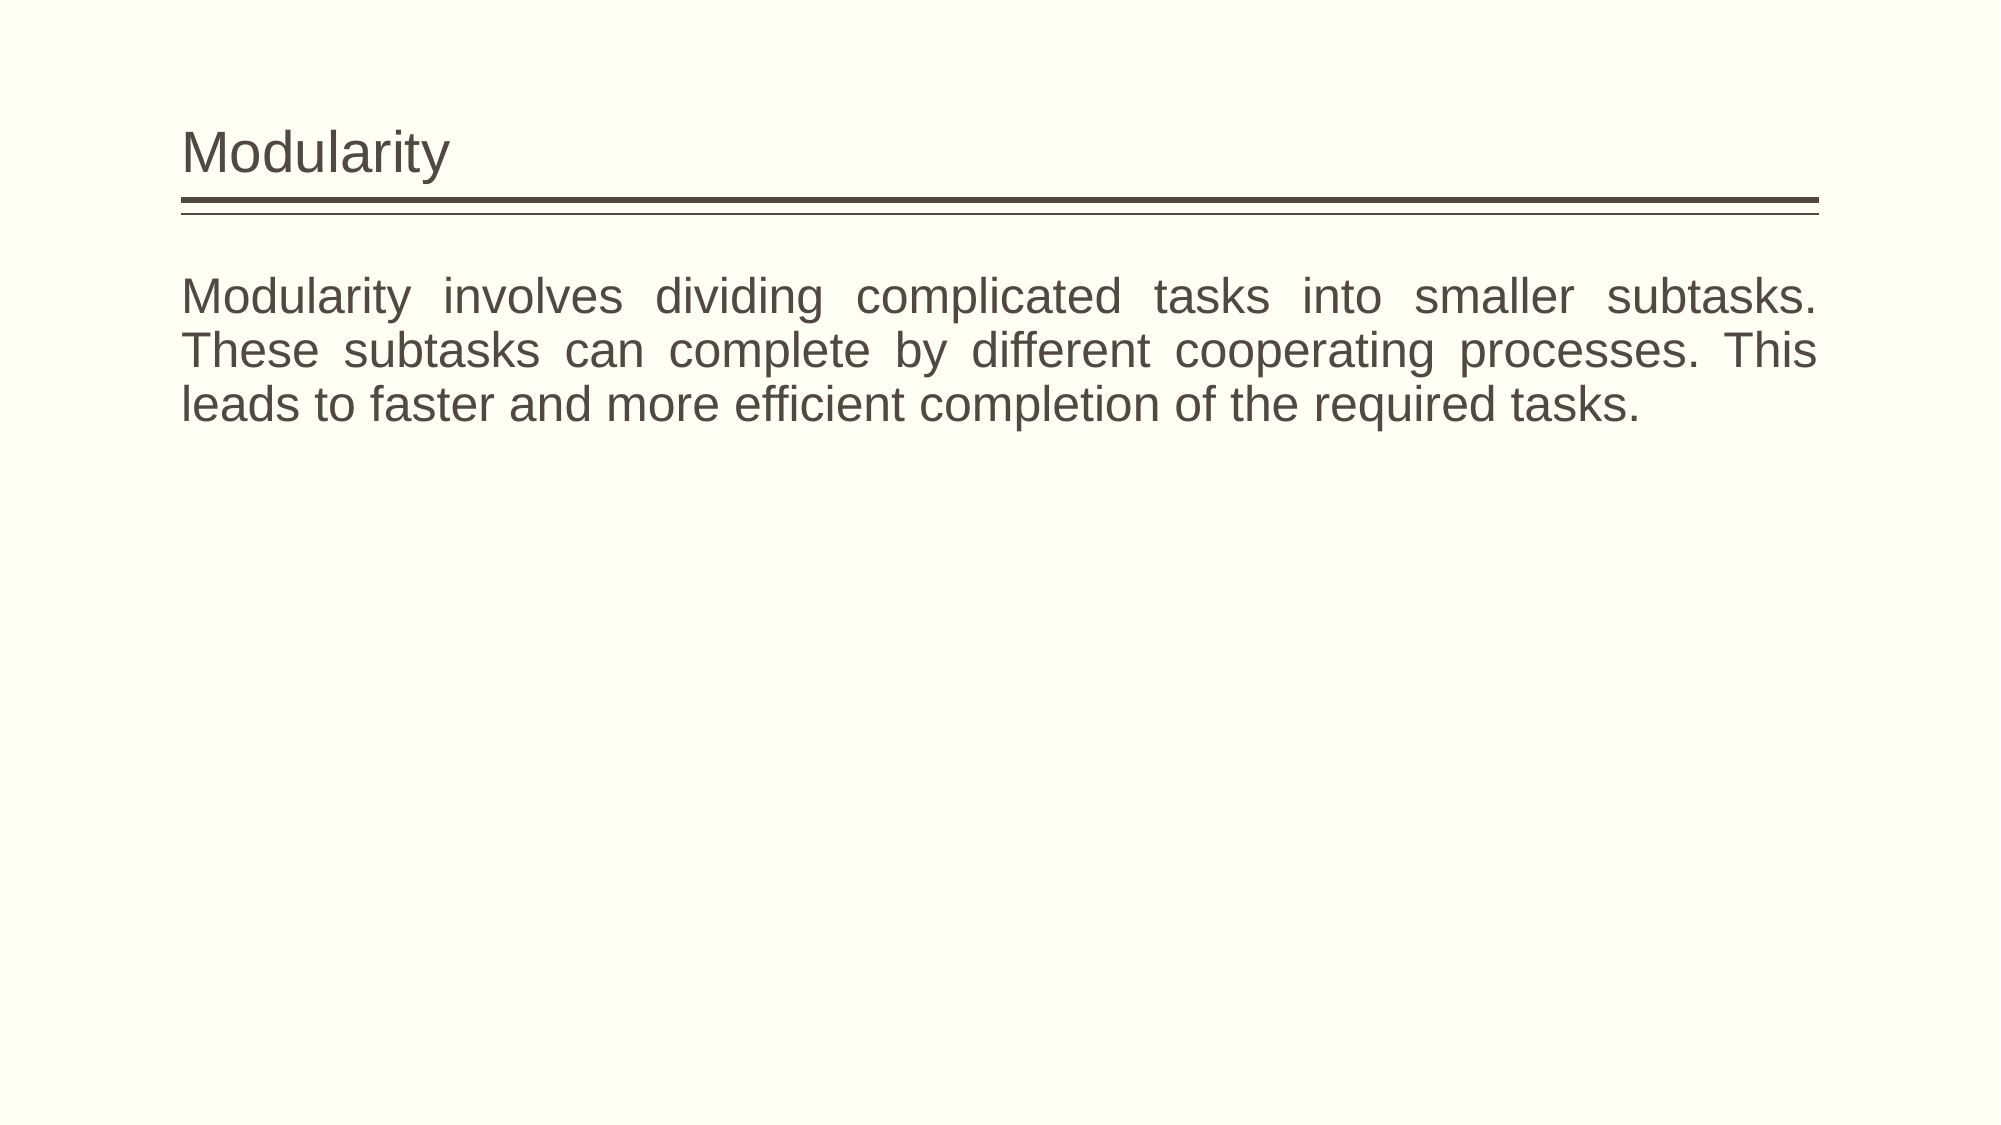

# Modularity
Modularity involves dividing complicated tasks into smaller subtasks. These subtasks can complete by different cooperating processes. This leads to faster and more efficient completion of the required tasks.